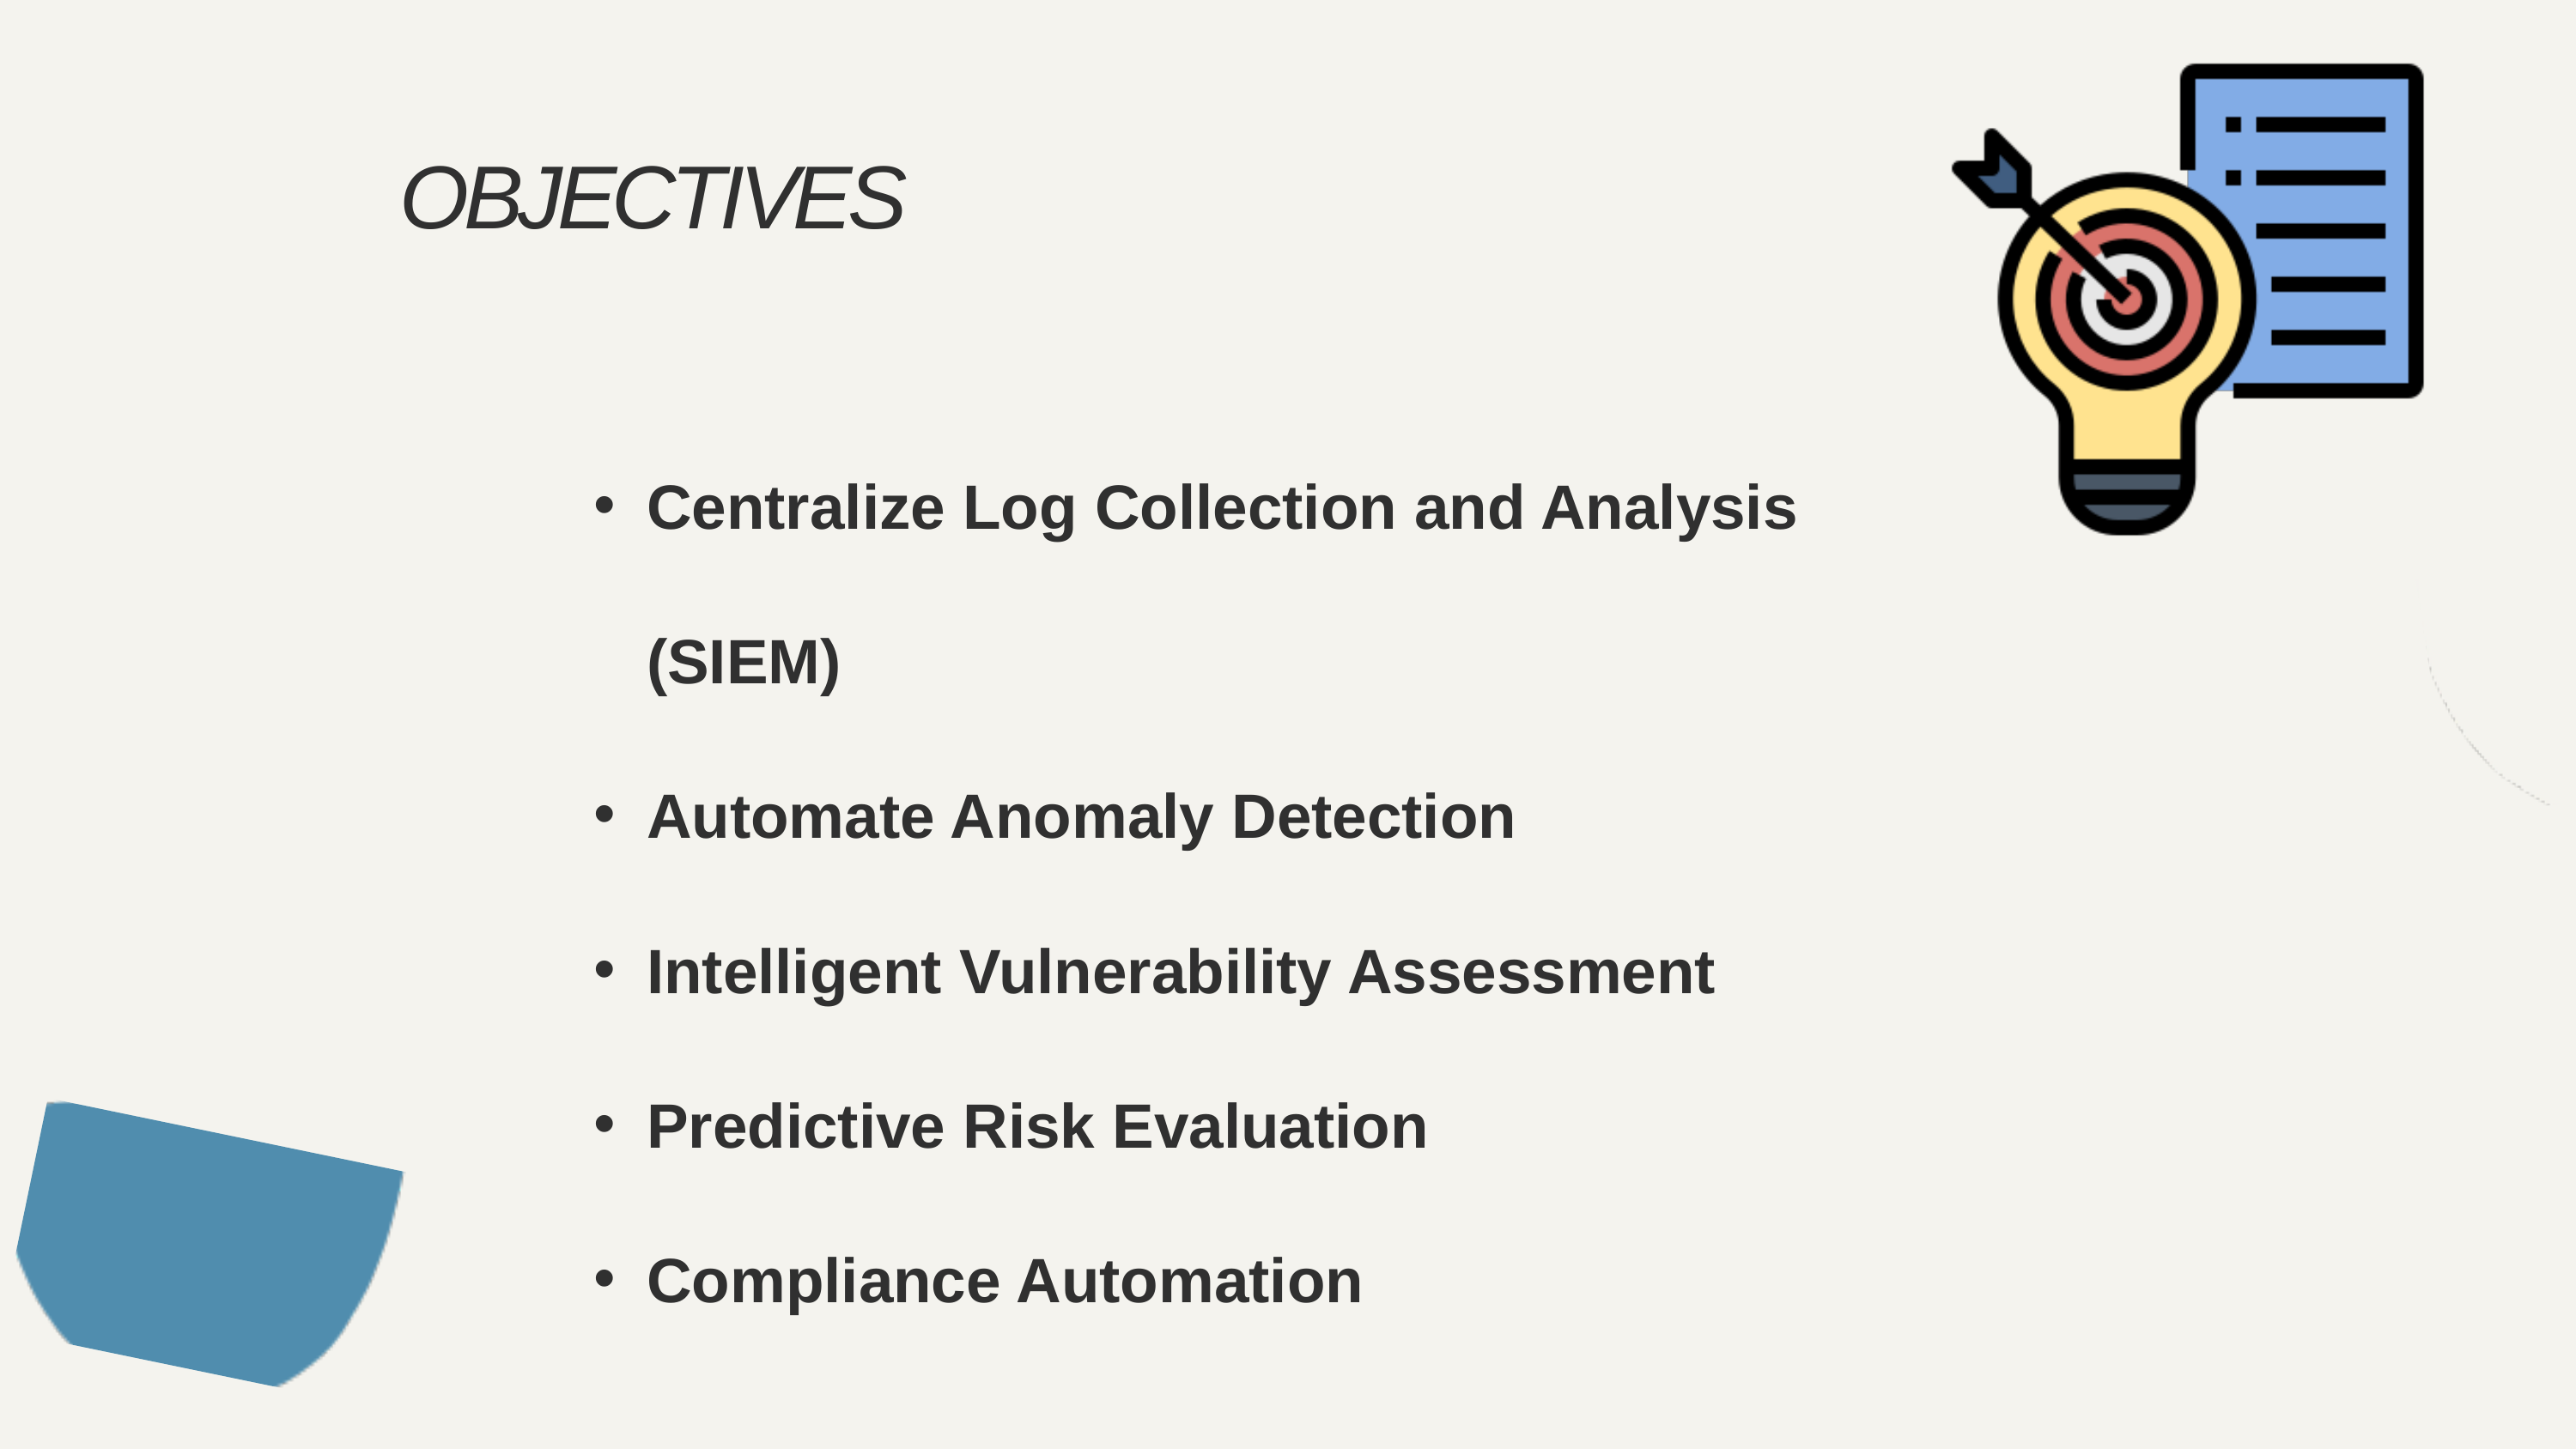

OBJECTIVES
Centralize Log Collection and Analysis (SIEM)
Automate Anomaly Detection
Intelligent Vulnerability Assessment
Predictive Risk Evaluation
Compliance Automation